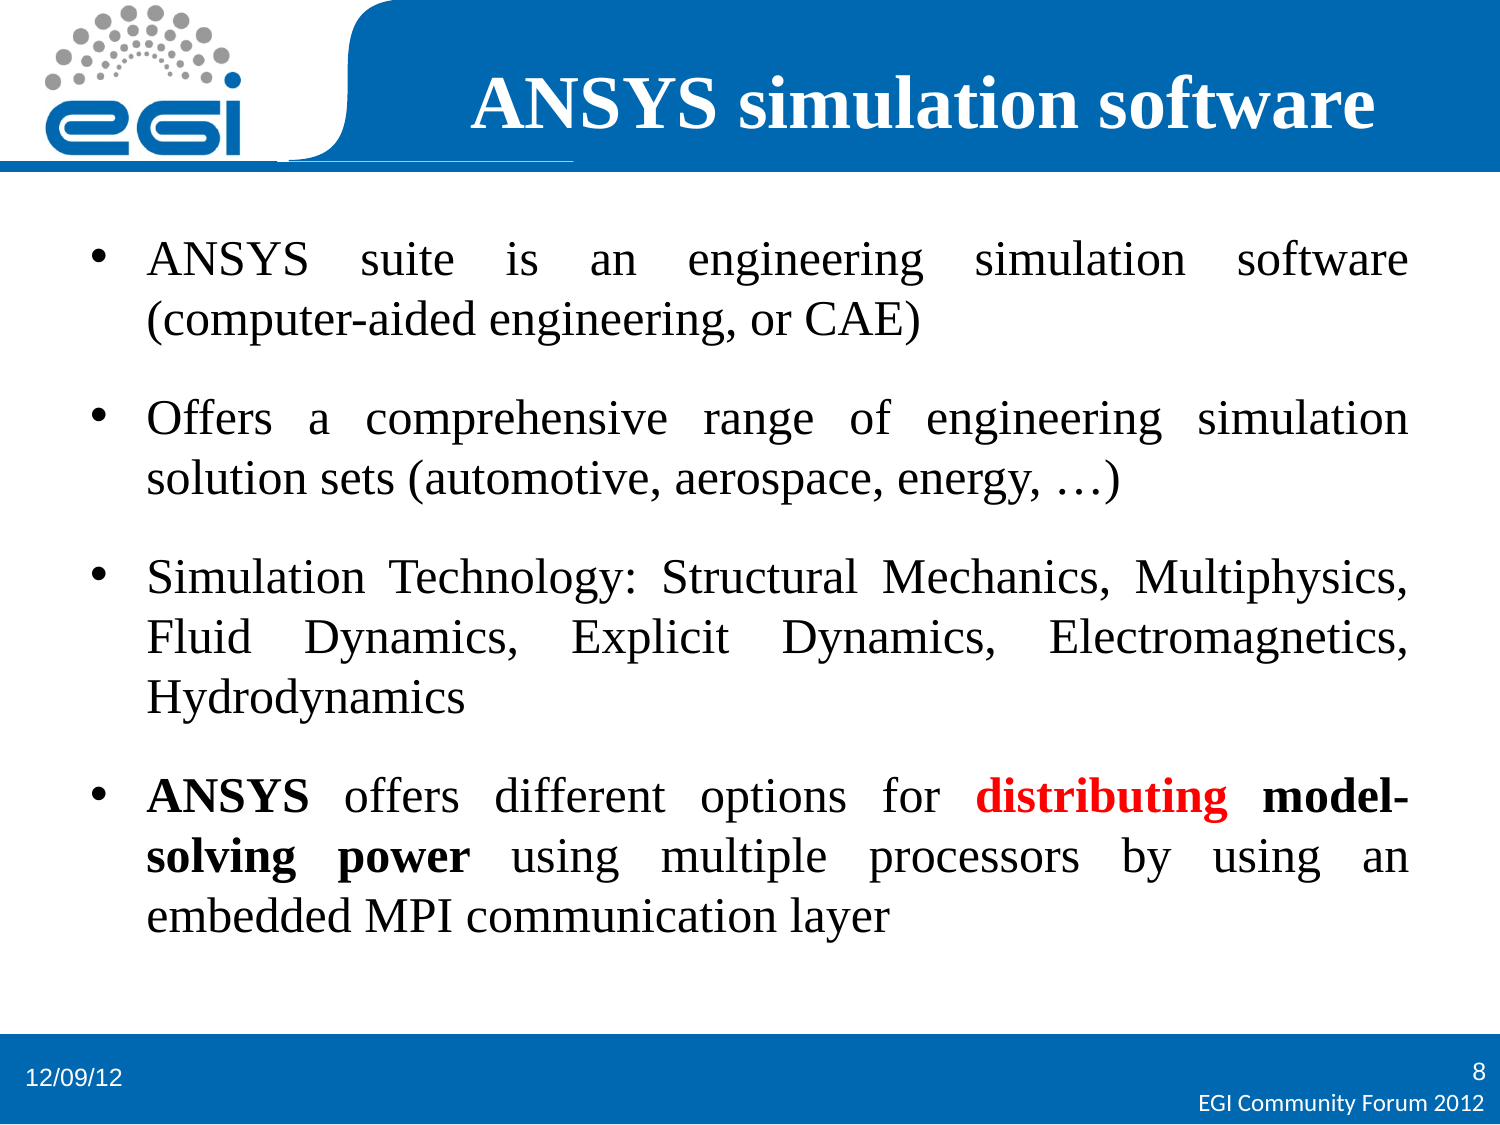

# ANSYS simulation software
ANSYS suite is an engineering simulation software (computer-aided engineering, or CAE)

Offers a comprehensive range of engineering simulation solution sets (automotive, aerospace, energy, …)

Simulation Technology: Structural Mechanics, Multiphysics, Fluid Dynamics, Explicit Dynamics, Electromagnetics, Hydrodynamics

ANSYS offers different options for distributing model-solving power using multiple processors by using an embedded MPI communication layer